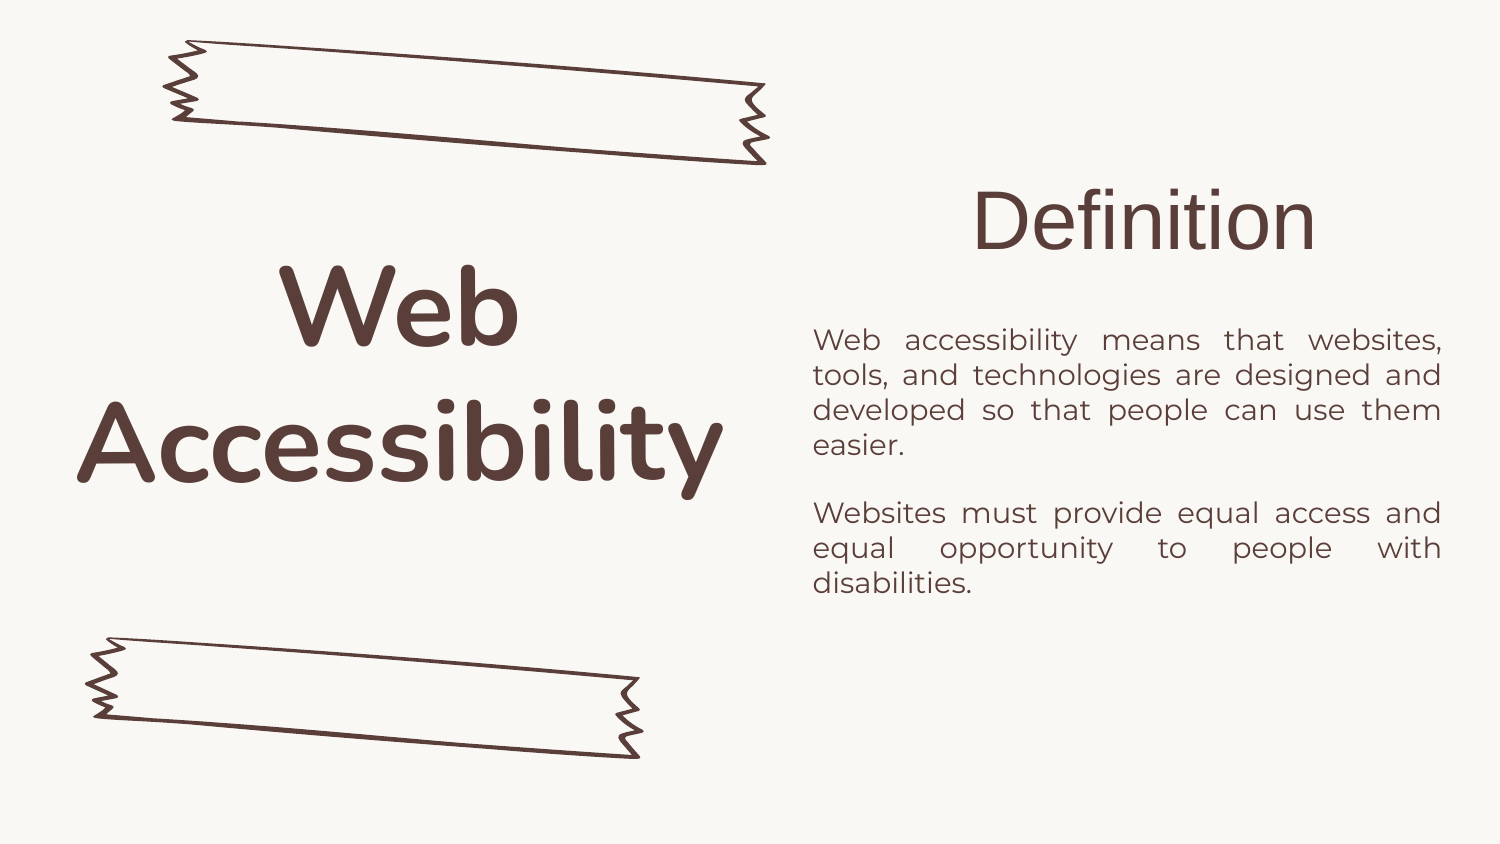

# Definition
Web accessibility means that websites, tools, and technologies are designed and developed so that people can use them easier.
Websites must provide equal access and equal opportunity to people with disabilities.
Web Accessibility